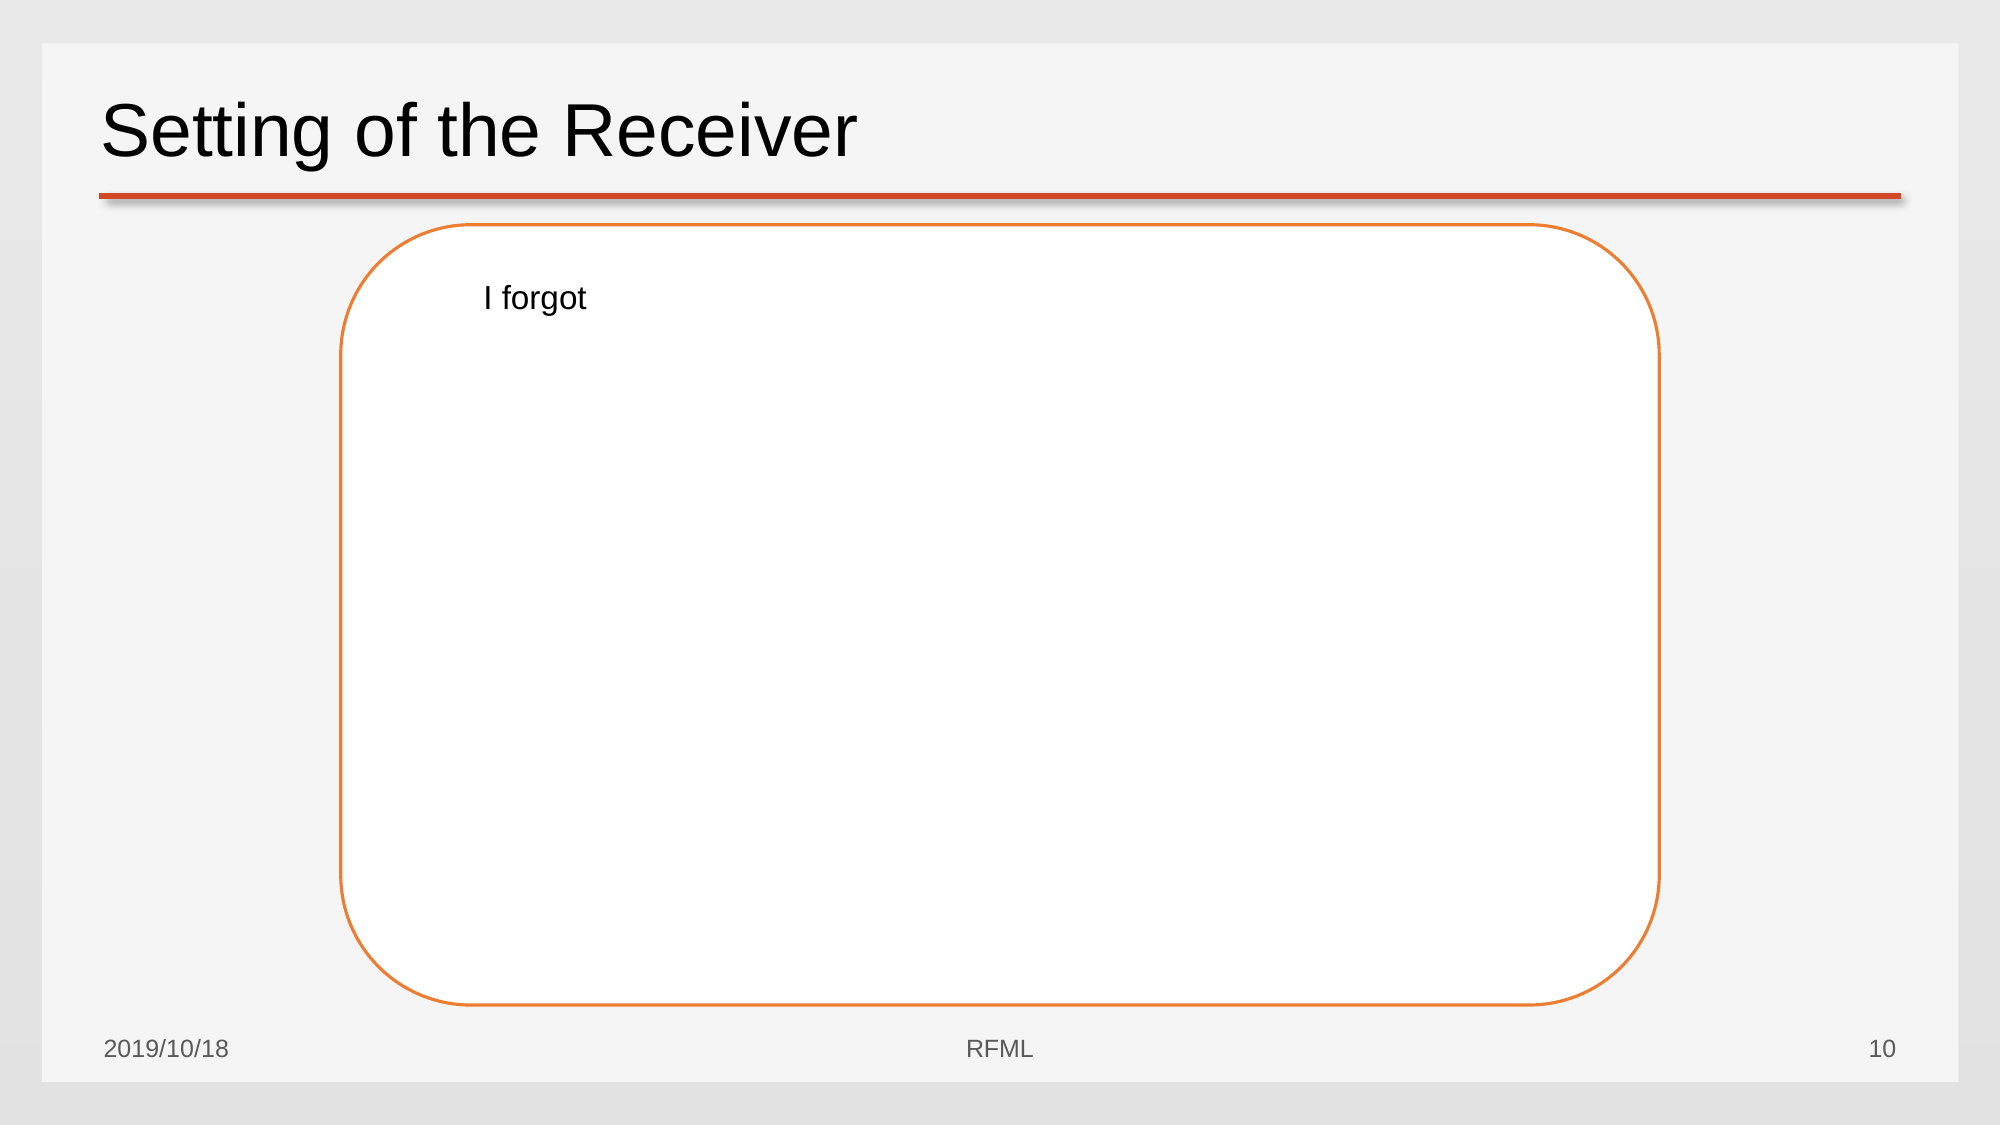

# Setting of the Receiver
I forgot
2019/10/18
RFML
10